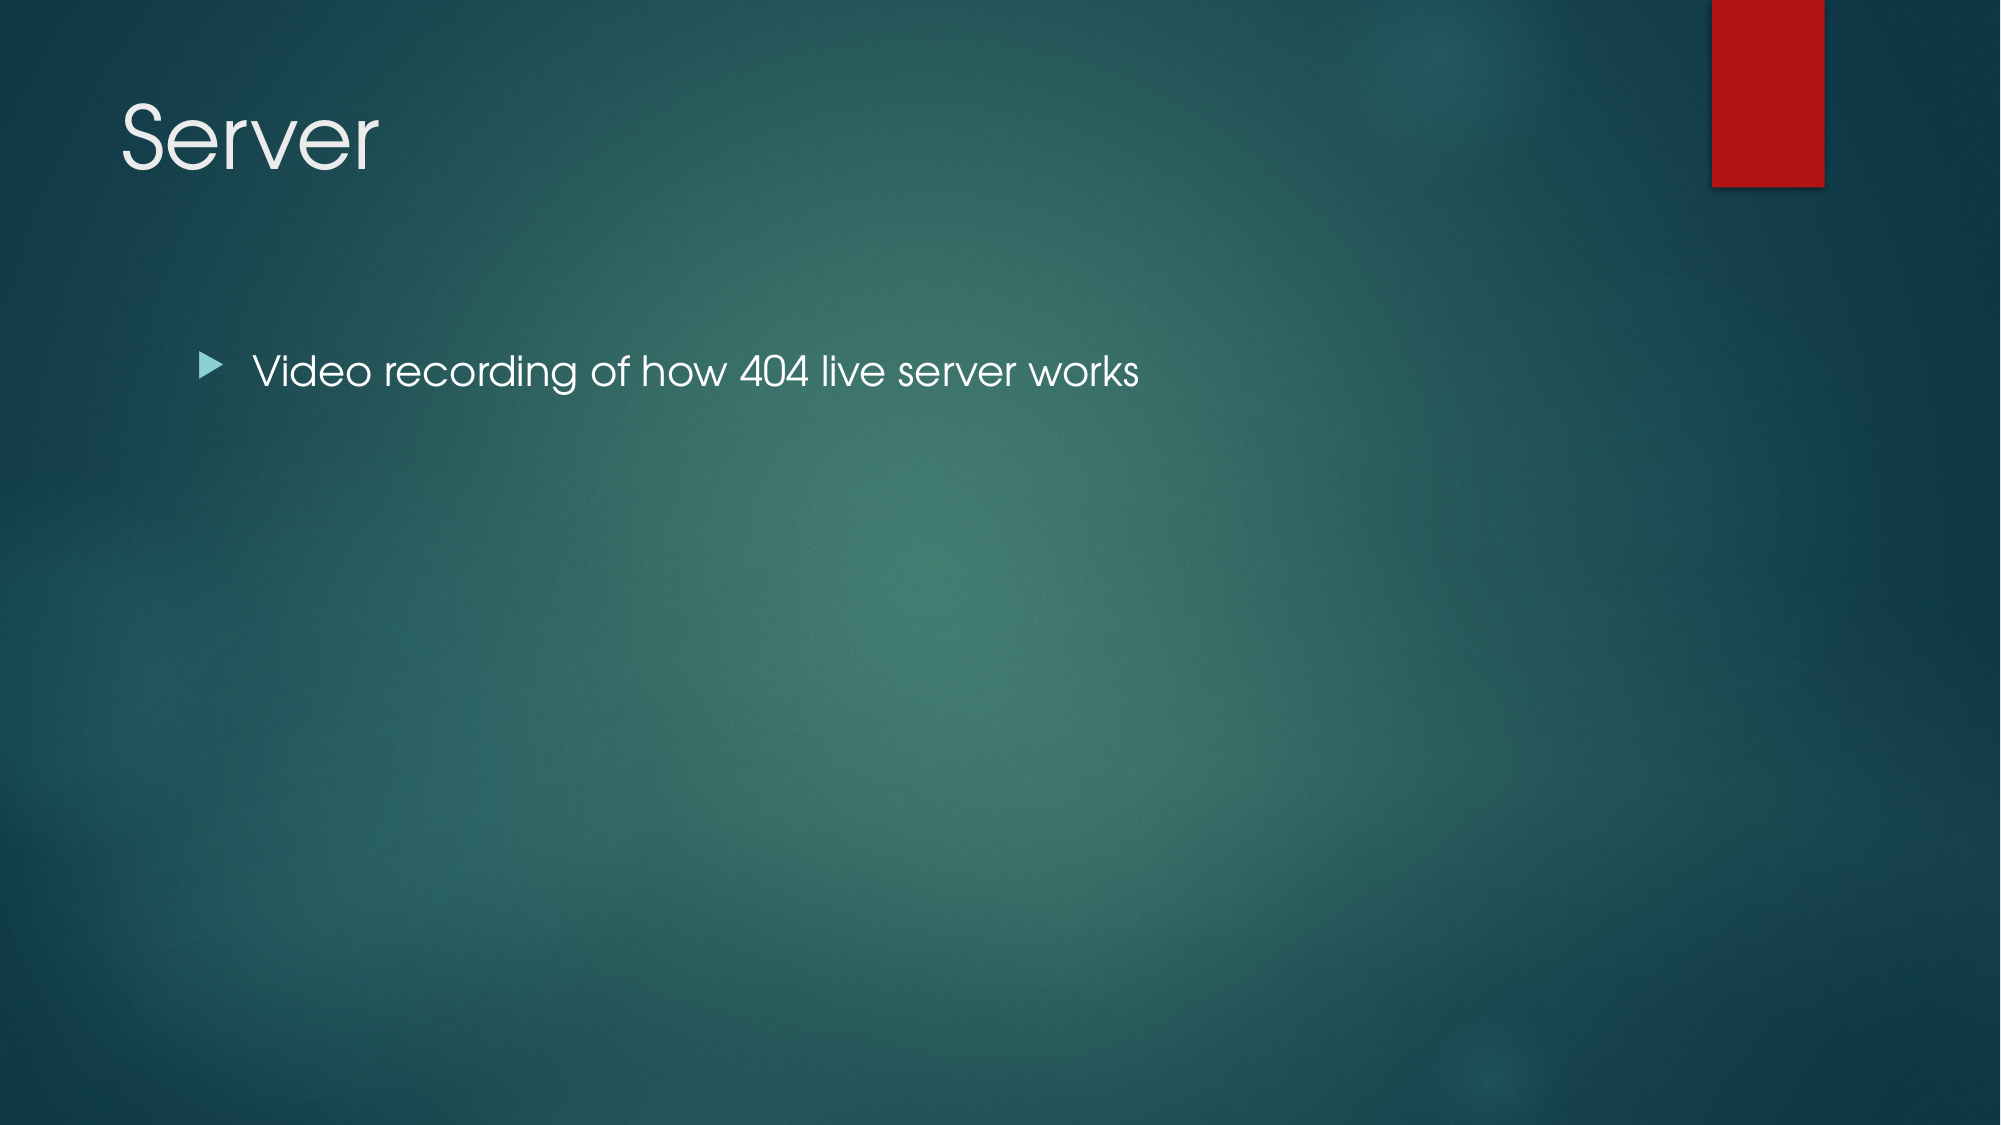

# Server
Video recording of how 404 live server works